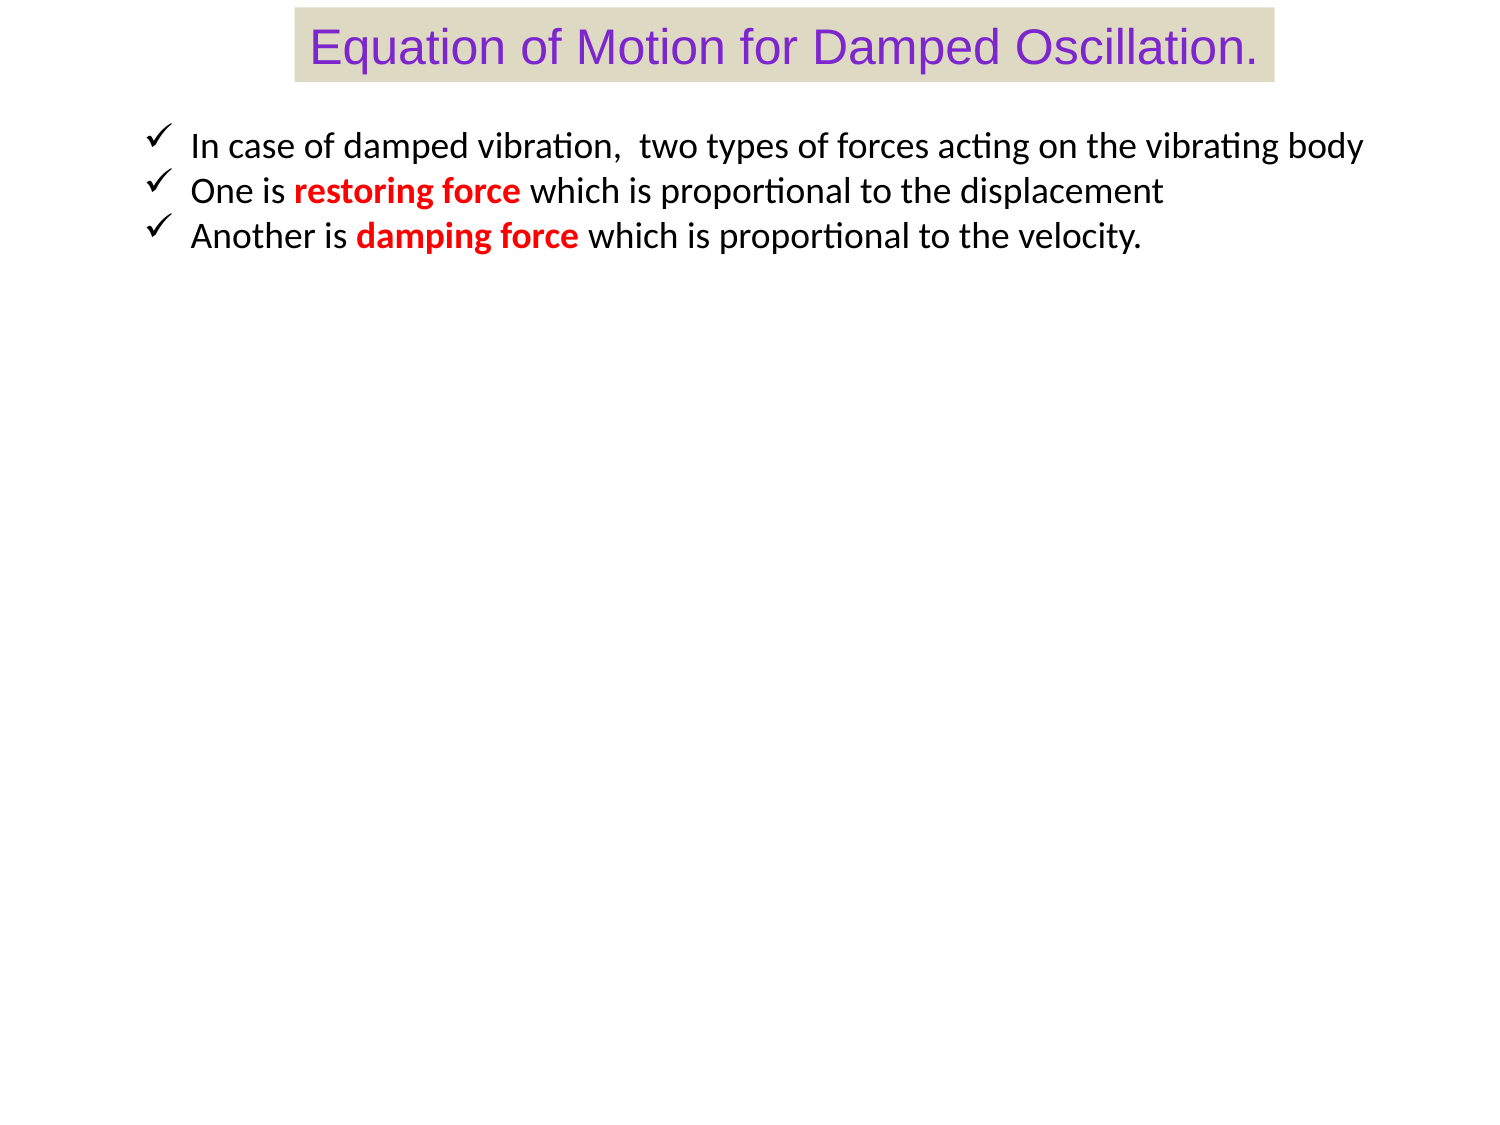

Equation of Motion for Damped Oscillation.
In case of damped vibration,  two types of forces acting on the vibrating body
One is restoring force which is proportional to the displacement
Another is damping force which is proportional to the velocity.